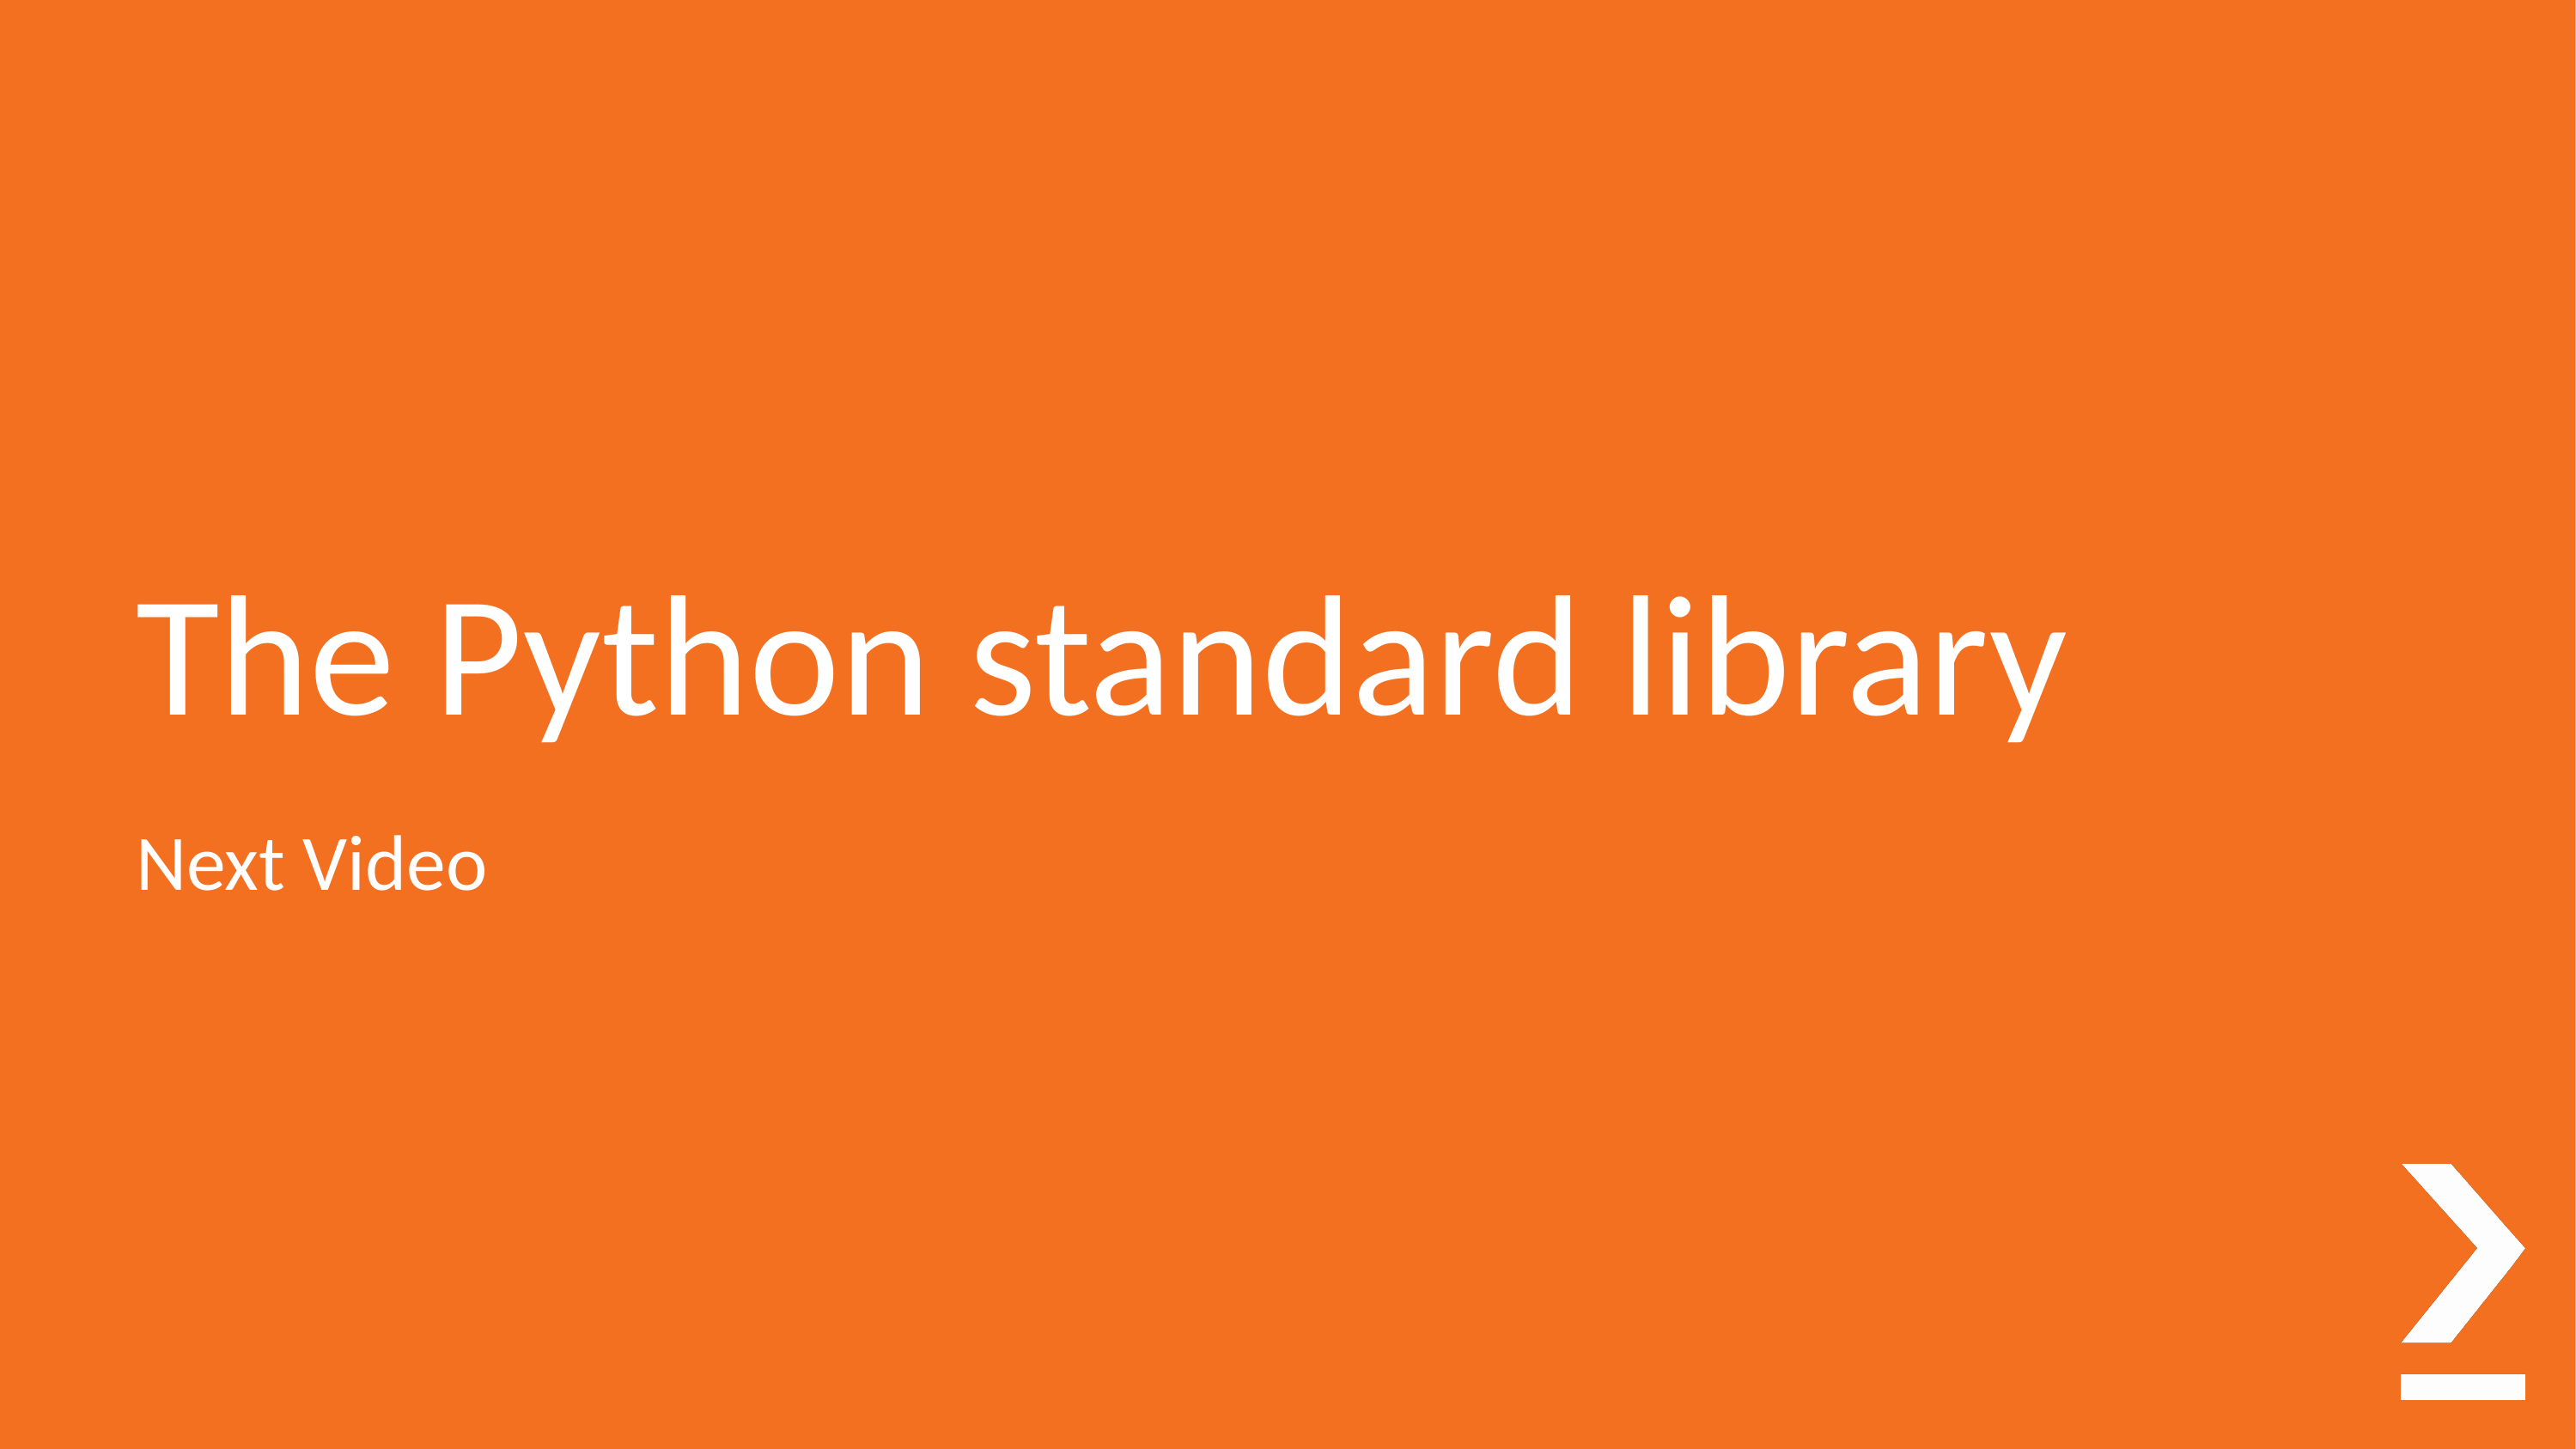

# The Python standard library
Next Video